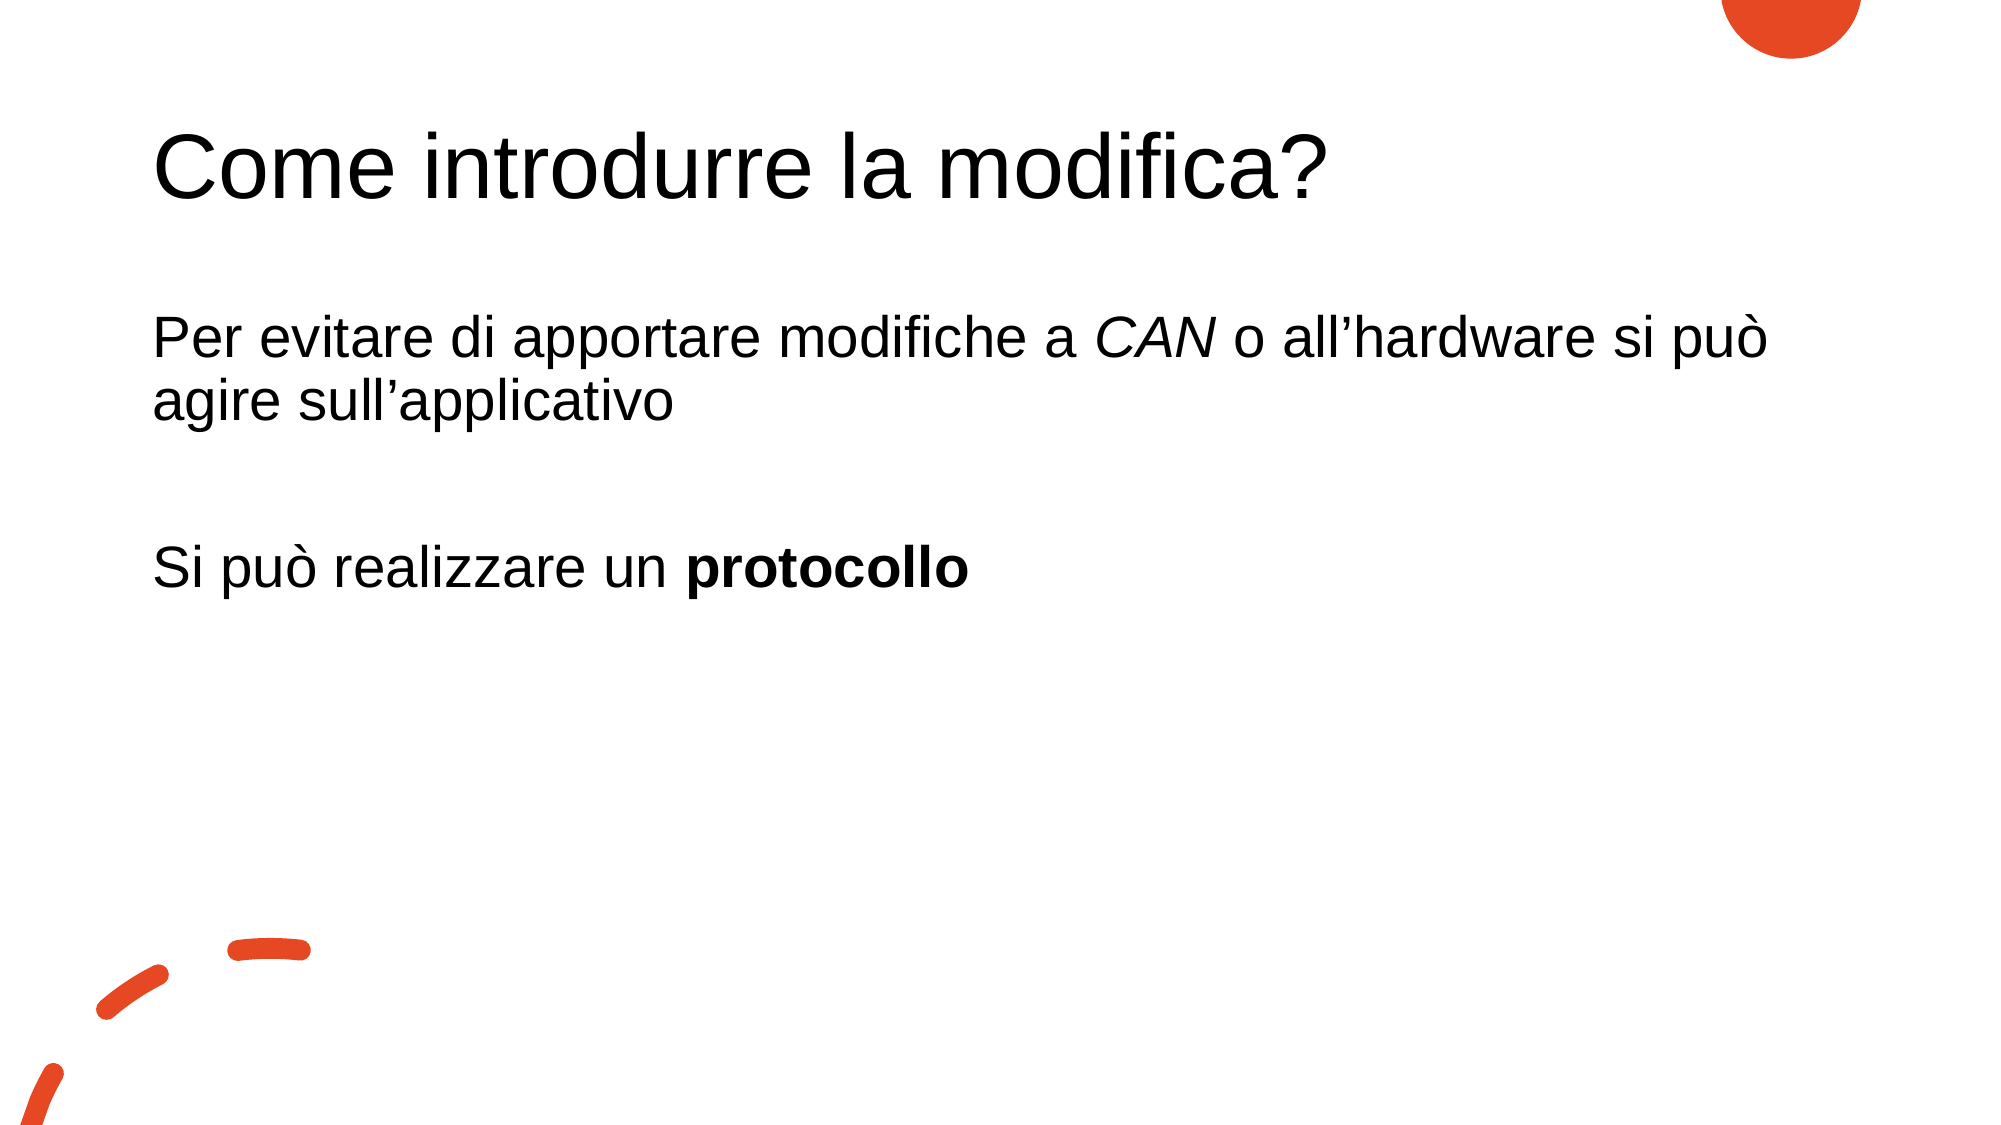

# Come introdurre la modifica?
Per evitare di apportare modifiche a CAN o all’hardware si può agire sull’applicativo

Si può realizzare un protocollo